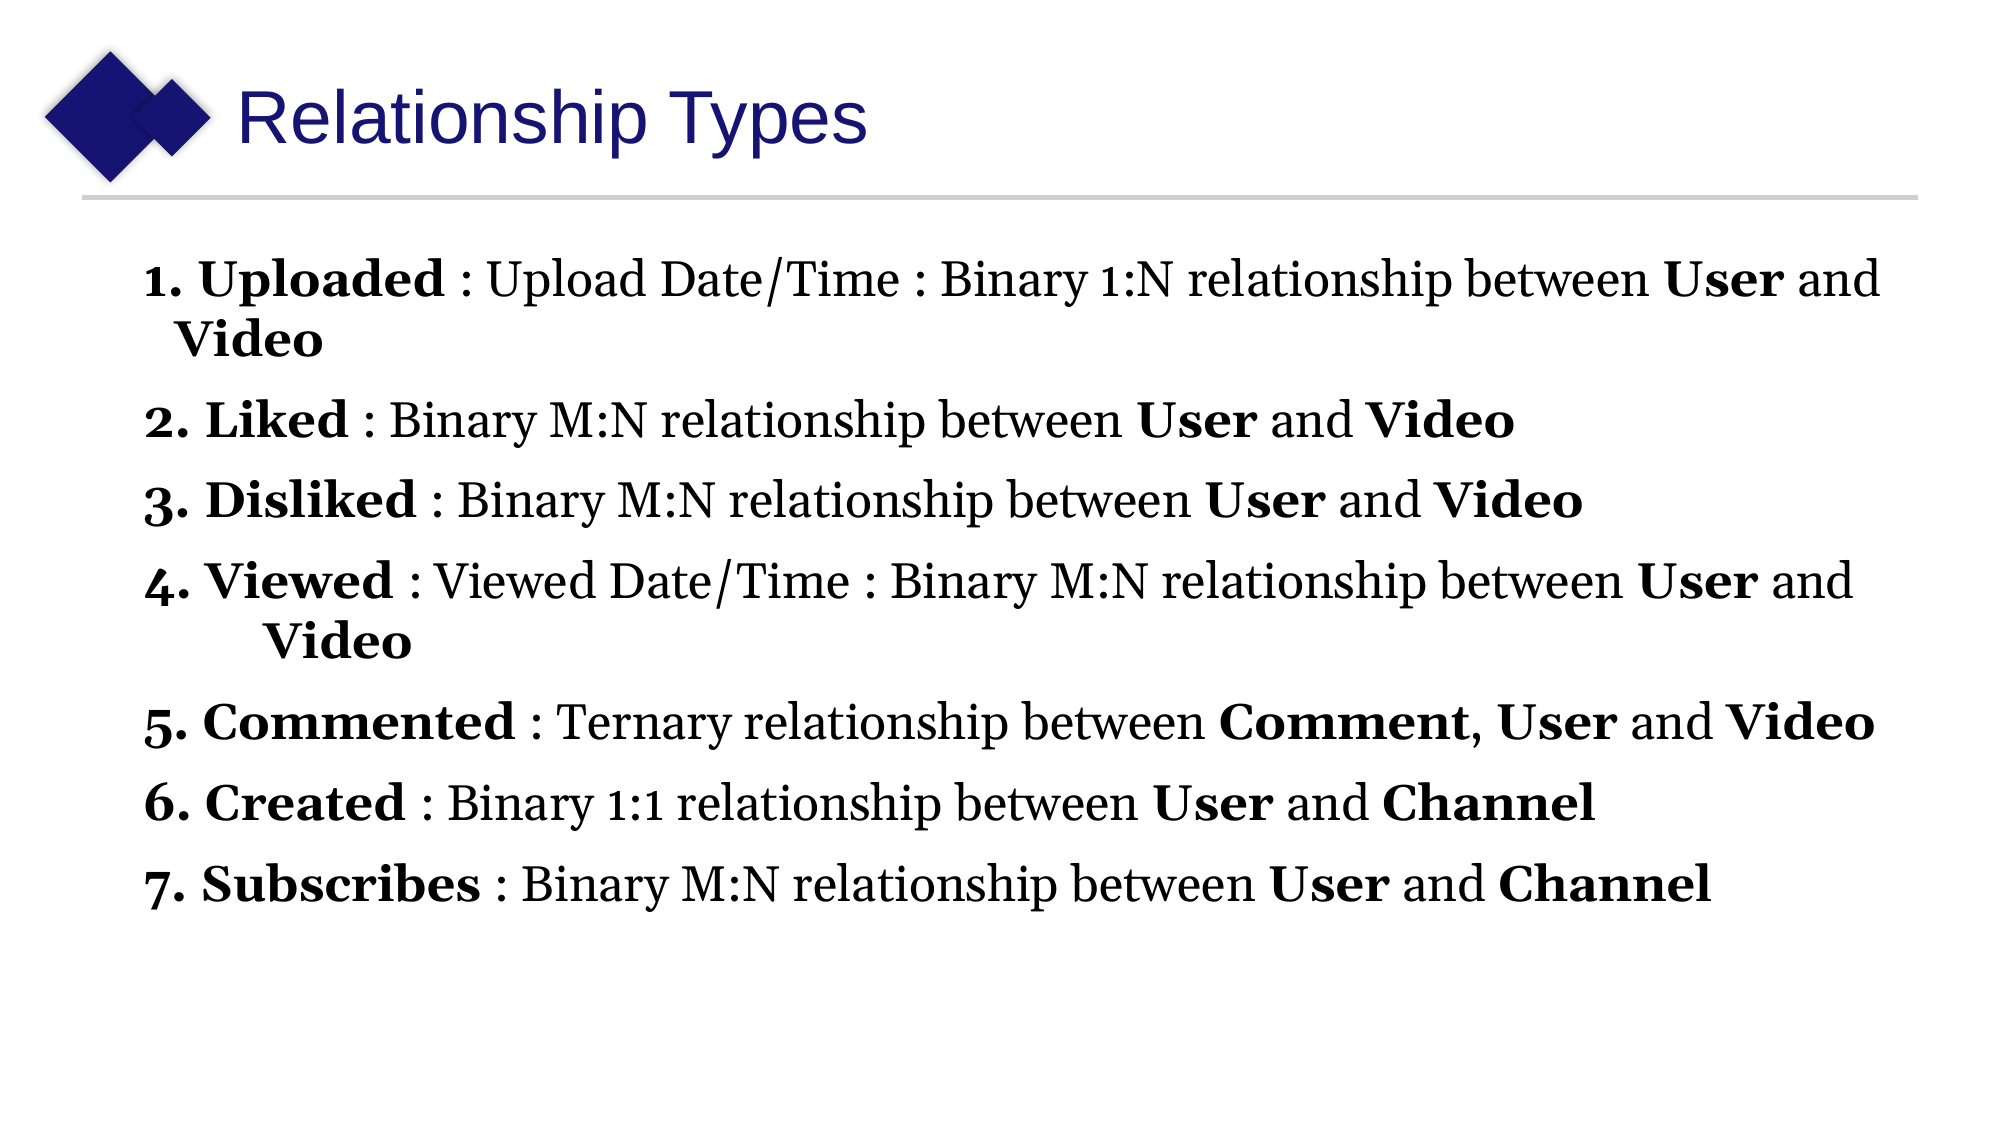

Relationship Types

 Uploaded : Upload Date/Time : Binary 1:N relationship between User and Video
 Liked : Binary M:N relationship between User and Video
 Disliked : Binary M:N relationship between User and Video
 Viewed : Viewed Date/Time : Binary M:N relationship between User and             Video
 Commented : Ternary relationship between Comment, User and Video
 Created : Binary 1:1 relationship between User and Channel
 Subscribes : Binary M:N relationship between User and Channel